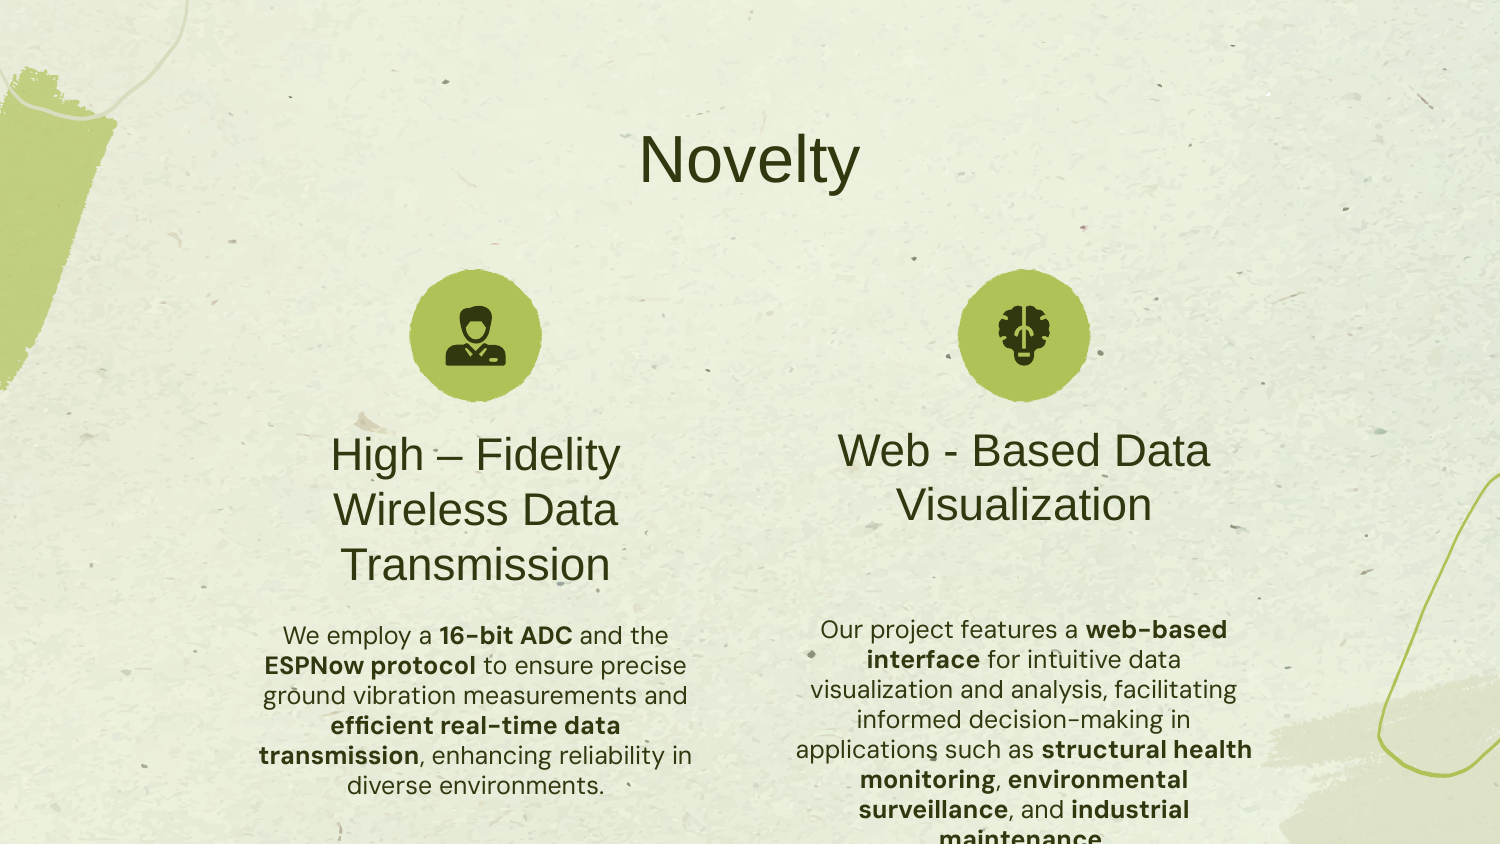

# Novelty

High – Fidelity Wireless Data Transmission
Web - Based Data Visualization
Our project features a web-based interface for intuitive data visualization and analysis, facilitating informed decision-making in applications such as structural health monitoring, environmental surveillance, and industrial maintenance.
We employ a 16-bit ADC and the ESPNow protocol to ensure precise ground vibration measurements and efficient real-time data transmission, enhancing reliability in diverse environments.